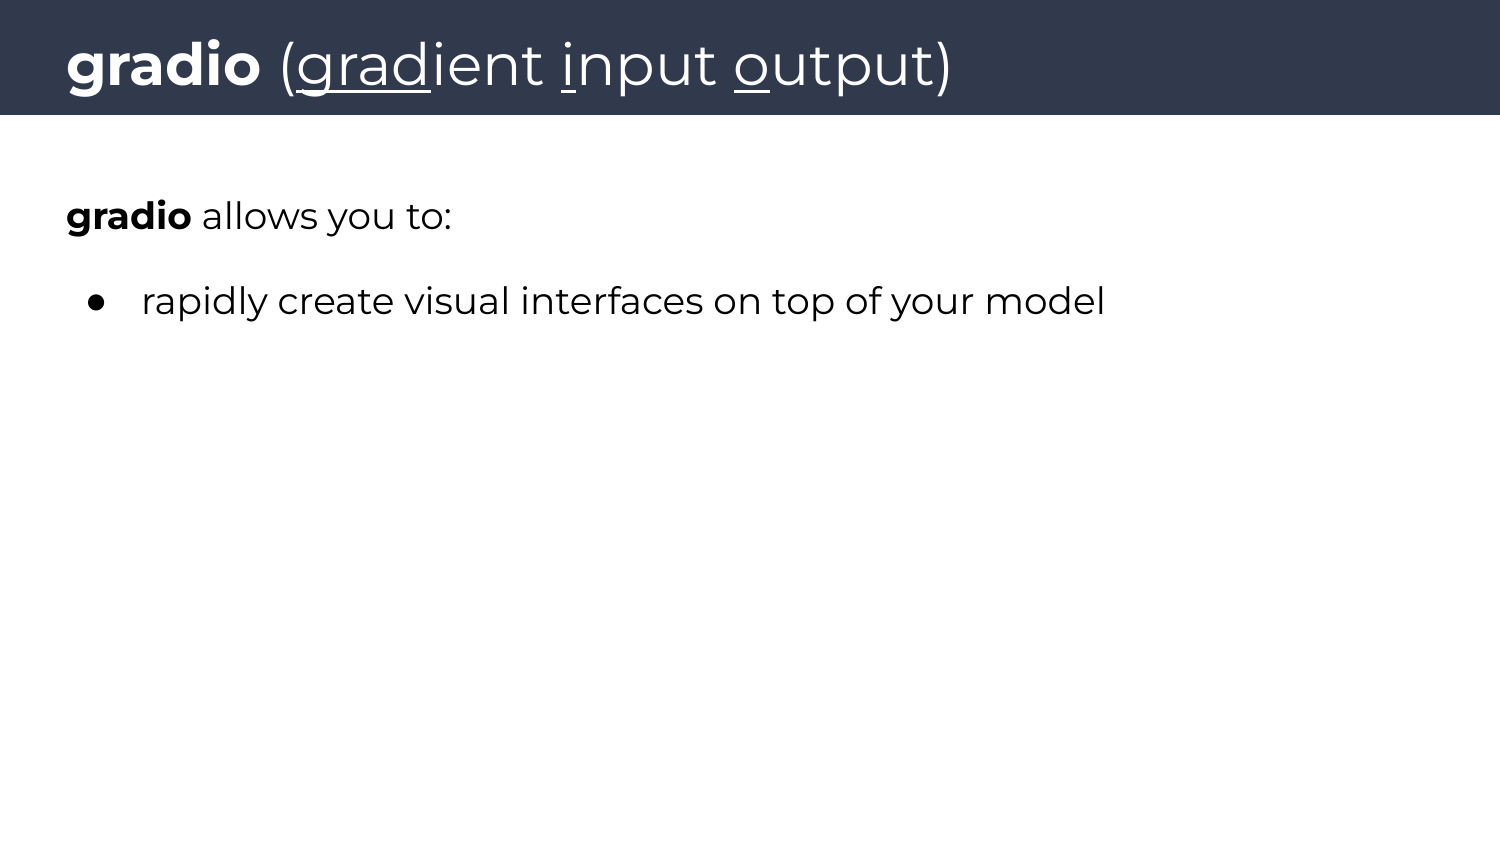

# gradio (gradient input output)
gradio allows you to:
rapidly create visual interfaces on top of your model